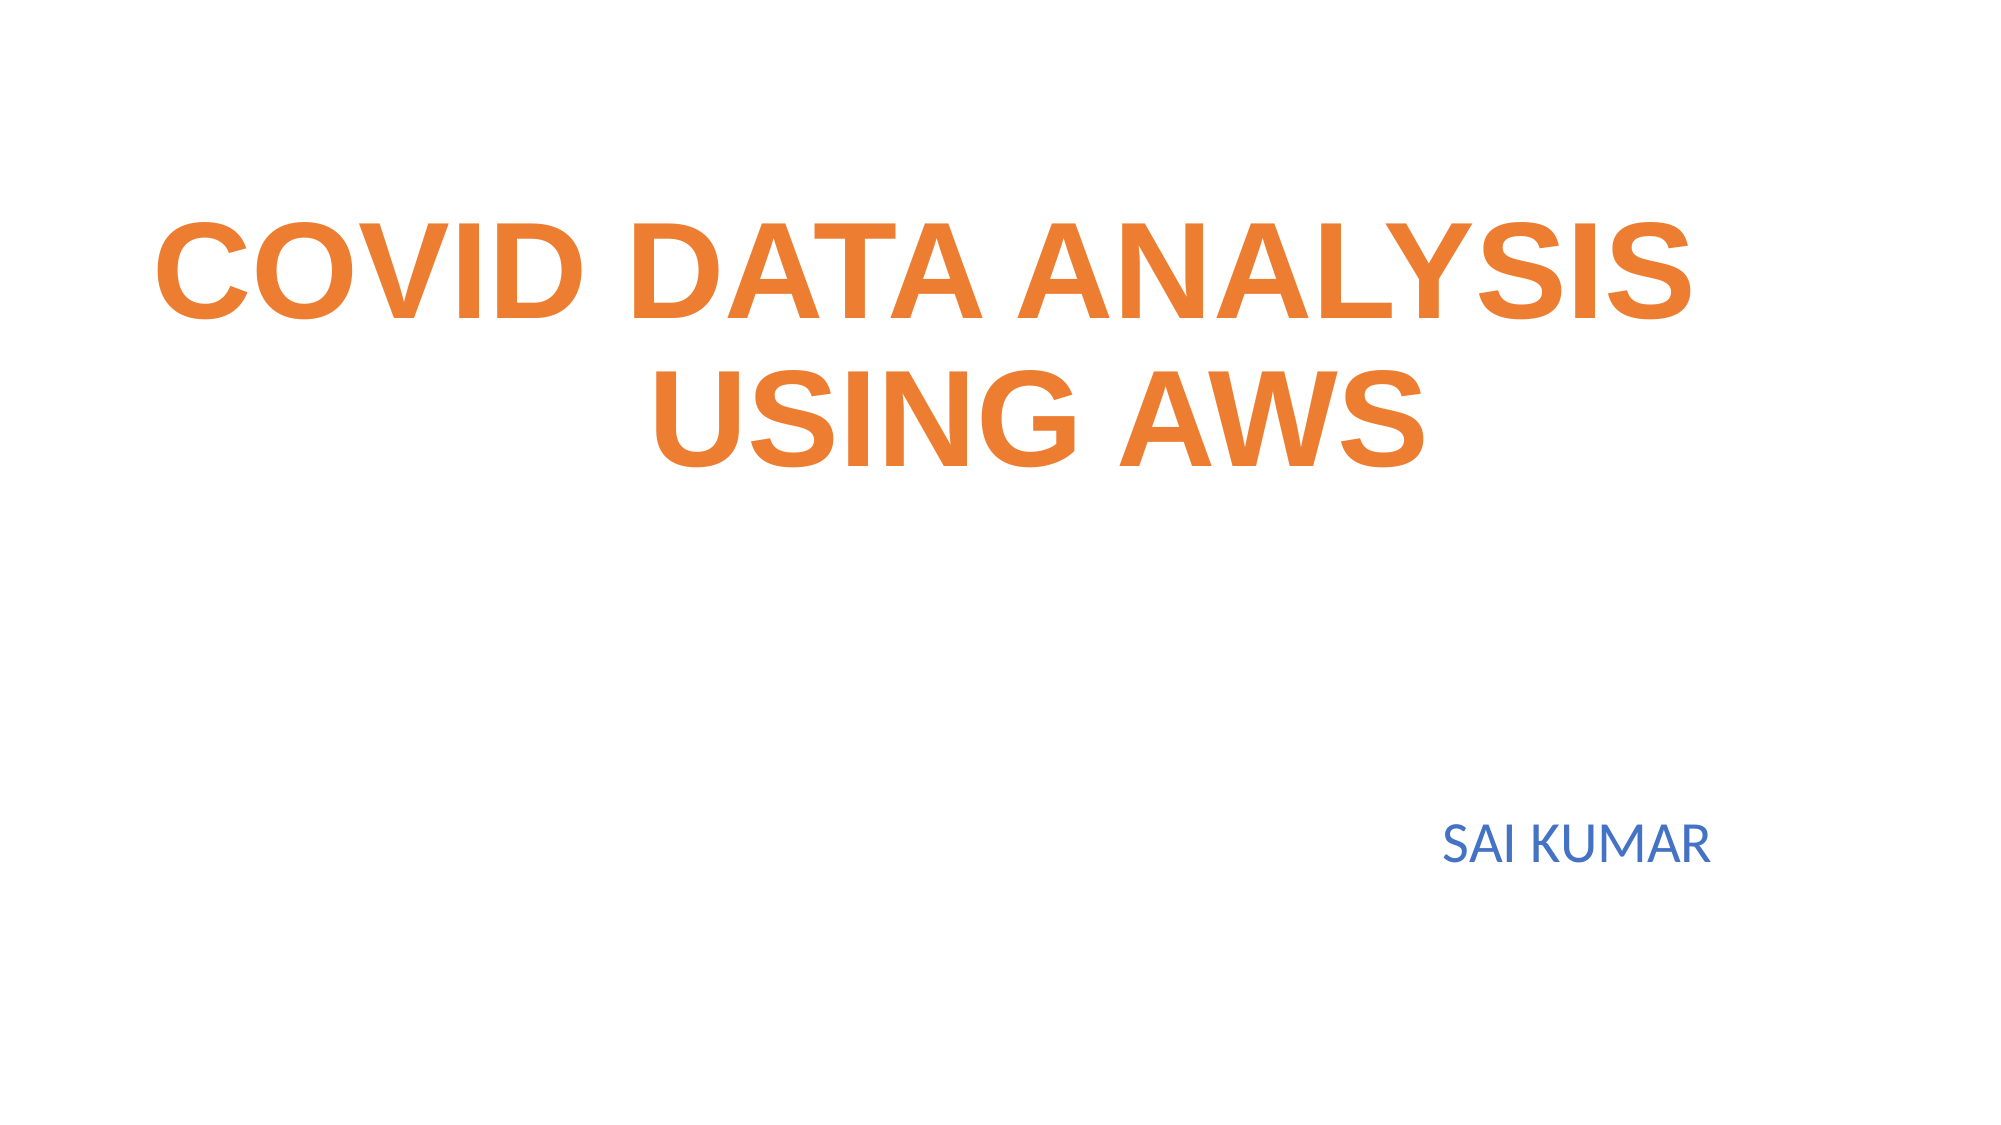

# COVID DATA ANALYSIS                    USING AWS

                 SAI KUMAR